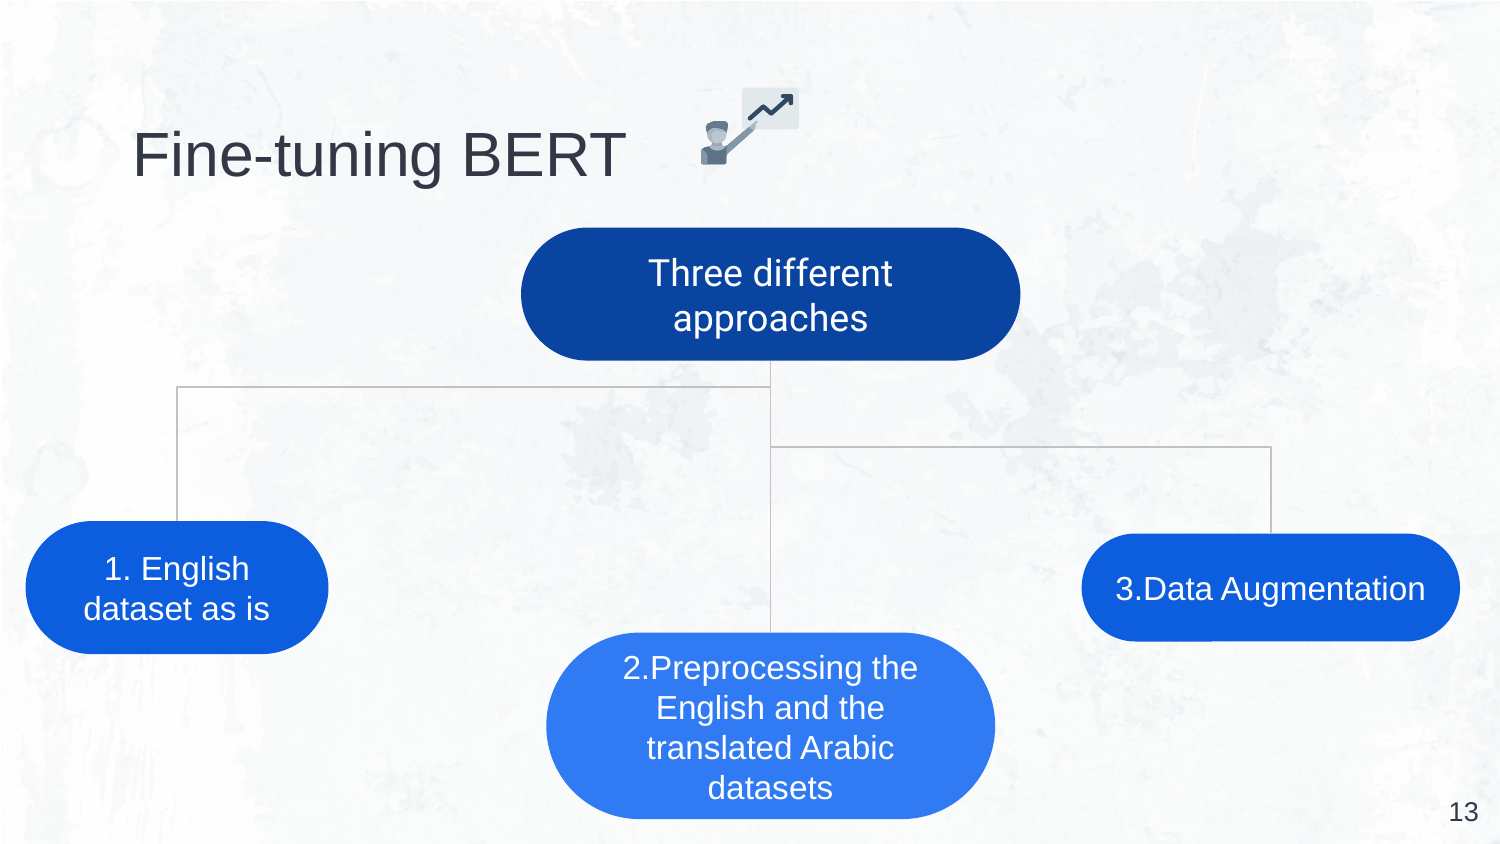

# Fine-tuning BERT

Three different approaches
1. English dataset as is
3.Data Augmentation
2.Preprocessing the English and the translated Arabic datasets
13